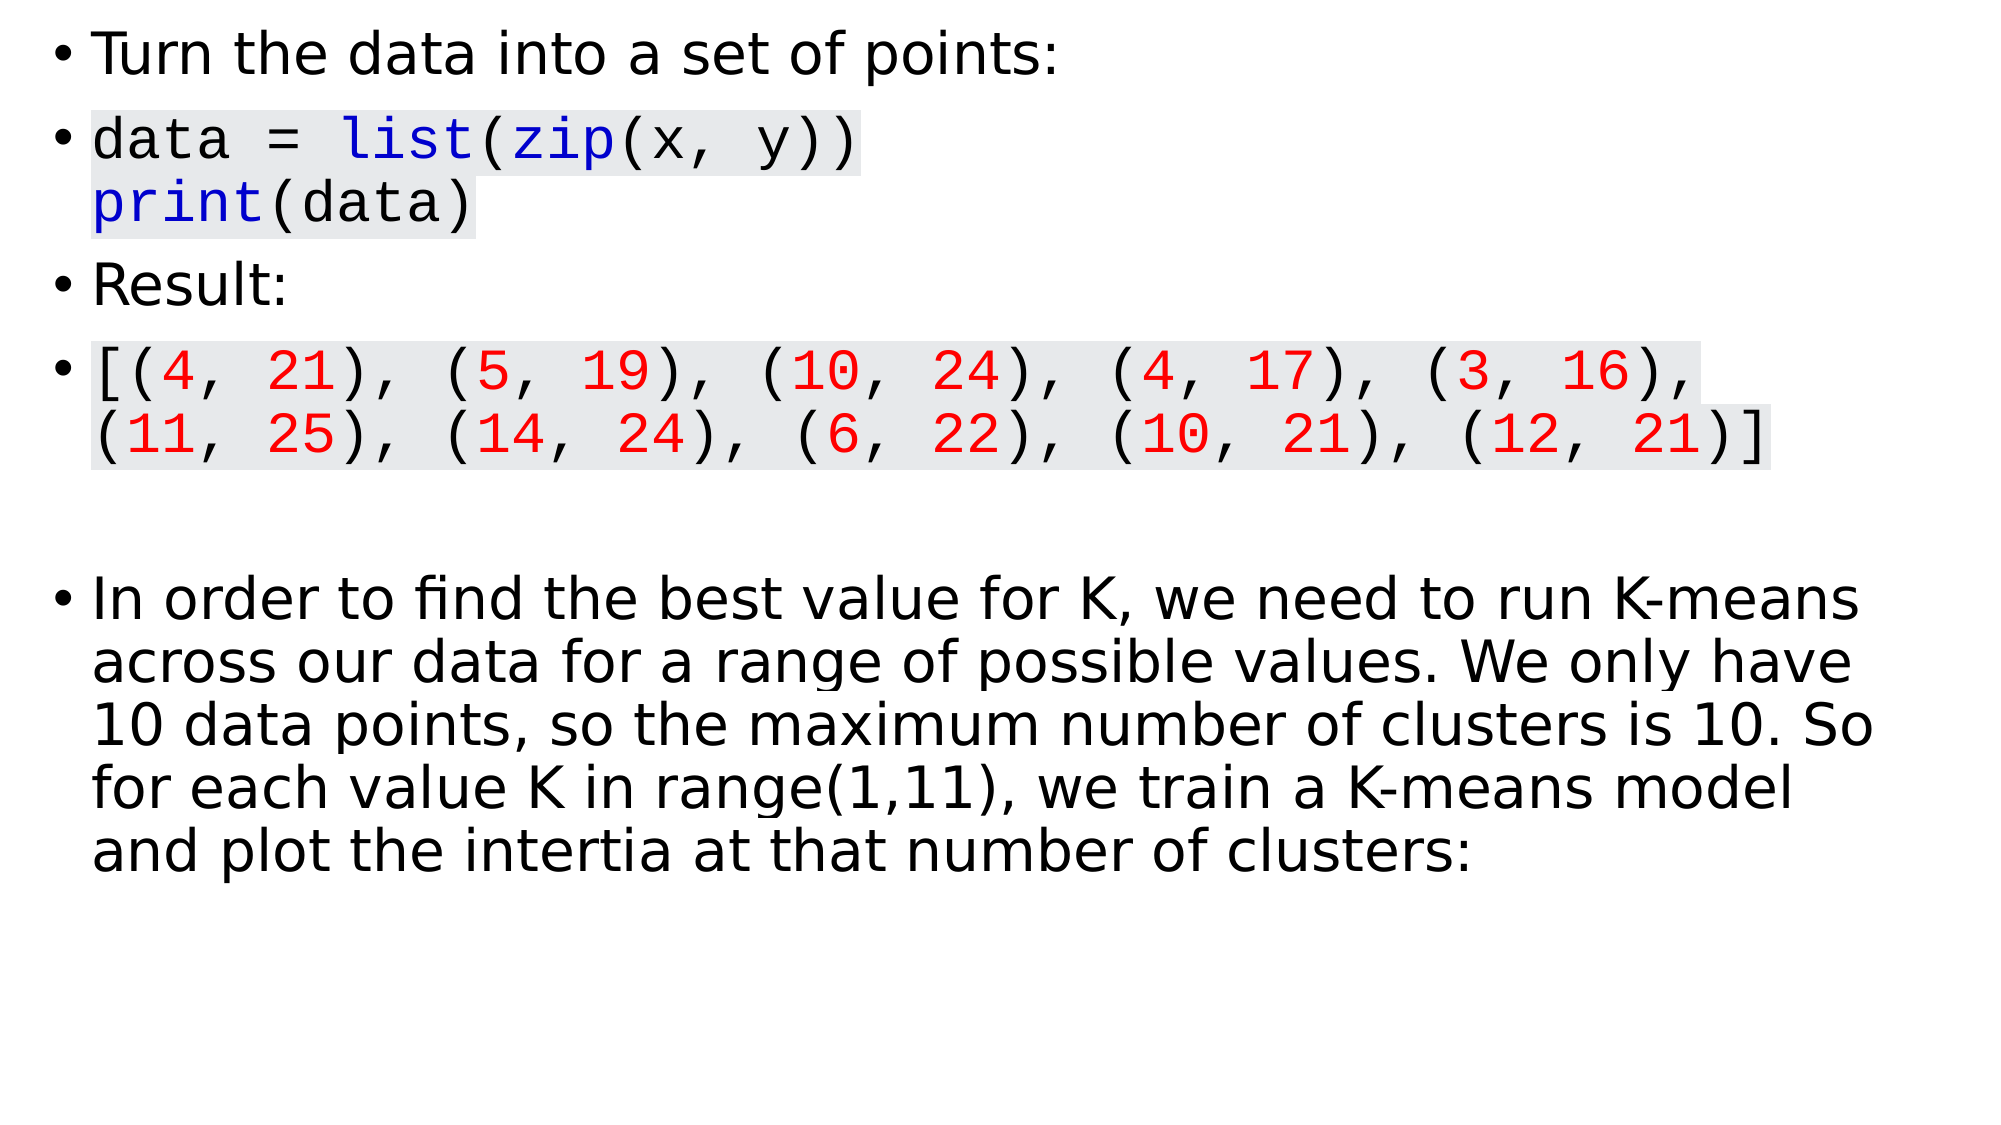

Turn the data into a set of points:
data = list(zip(x, y))
print(data)
Result:
[(4, 21), (5, 19), (10, 24), (4, 17), (3, 16), (11, 25), (14, 24), (6, 22), (10, 21), (12, 21)]

In order to find the best value for K, we need to run K-means across our data for a range of possible values. We only have 10 data points, so the maximum number of clusters is 10. So for each value K in range(1,11), we train a K-means model and plot the intertia at that number of clusters: